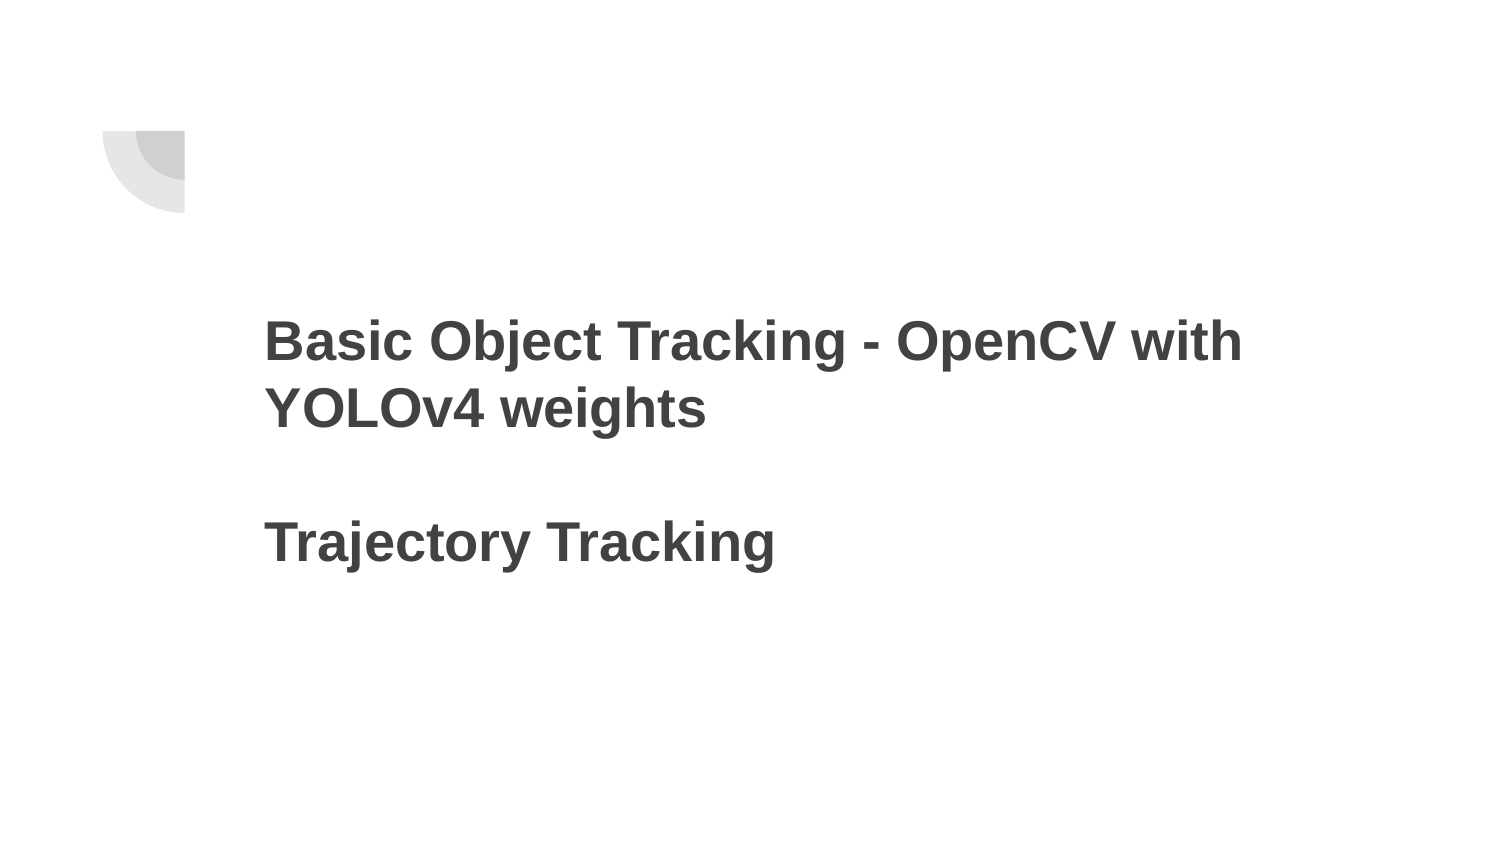

# Basic Object Tracking - OpenCV with YOLOv4 weights

Trajectory Tracking